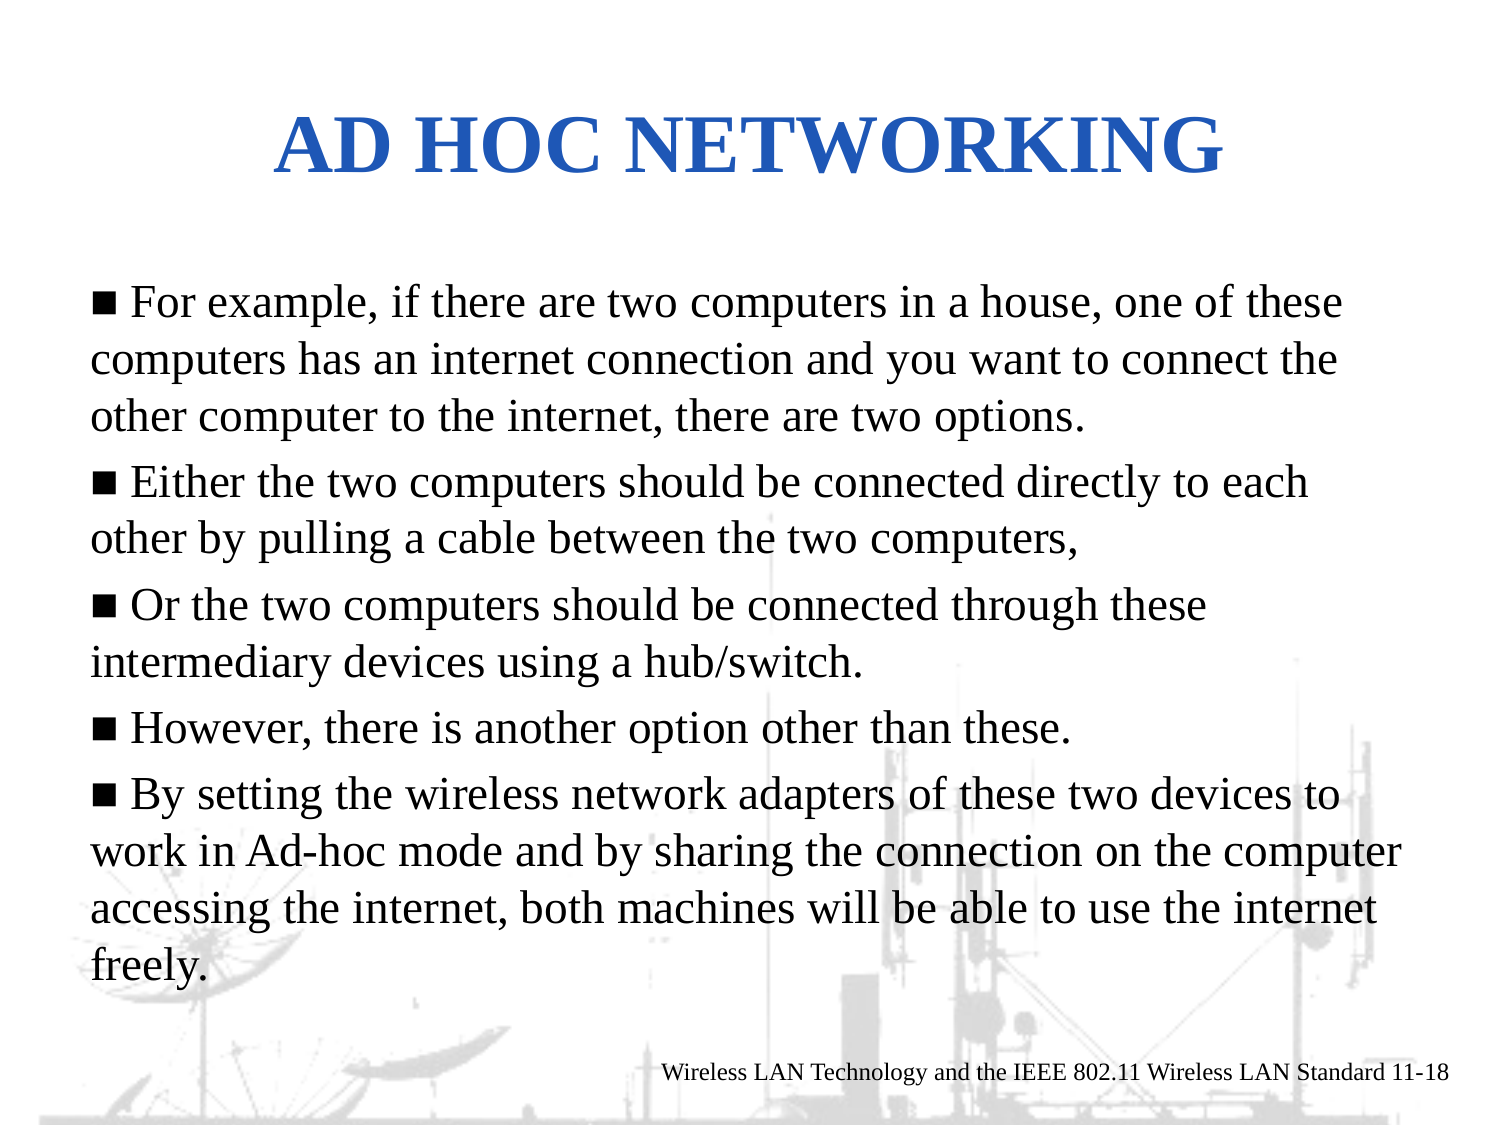

# Ad Hoc Networking
■ For example, if there are two computers in a house, one of these computers has an internet connection and you want to connect the other computer to the internet, there are two options.
■ Either the two computers should be connected directly to each other by pulling a cable between the two computers,
■ Or the two computers should be connected through these intermediary devices using a hub/switch.
■ However, there is another option other than these.
■ By setting the wireless network adapters of these two devices to work in Ad-hoc mode and by sharing the connection on the computer accessing the internet, both machines will be able to use the internet freely.
Wireless LAN Technology and the IEEE 802.11 Wireless LAN Standard 11-18